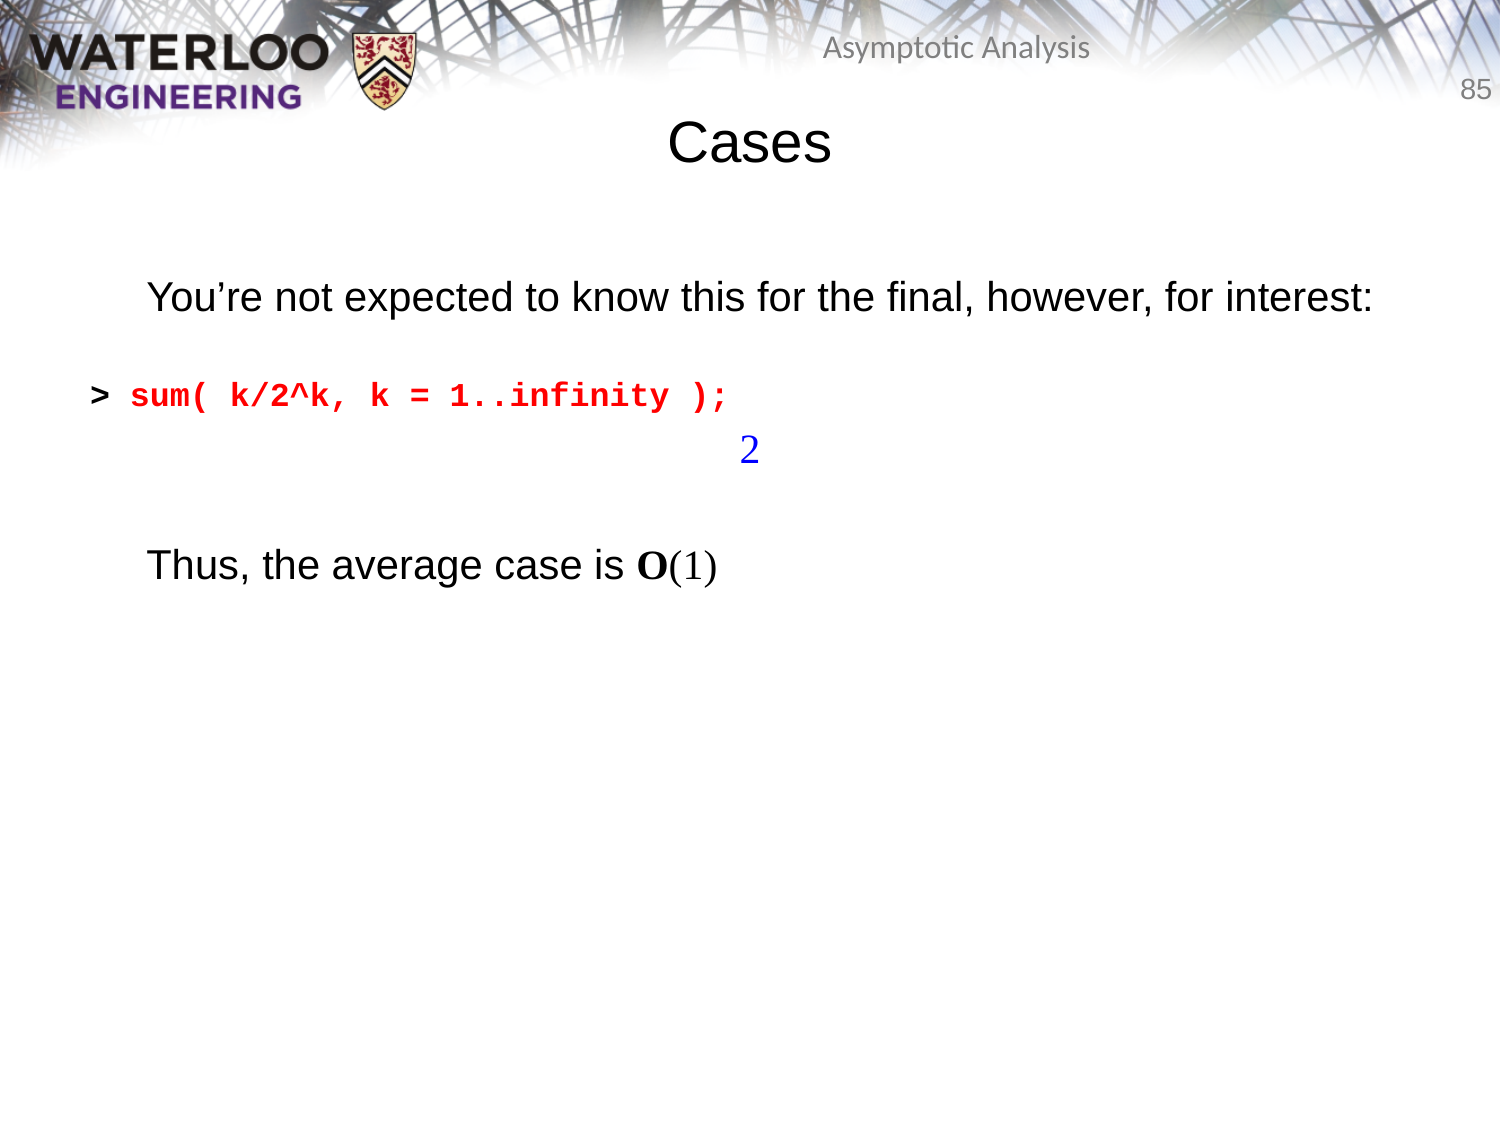

Cases
	You’re not expected to know this for the final, however, for interest:

> sum( k/2^k, k = 1..infinity );
2

	Thus, the average case is O(1)